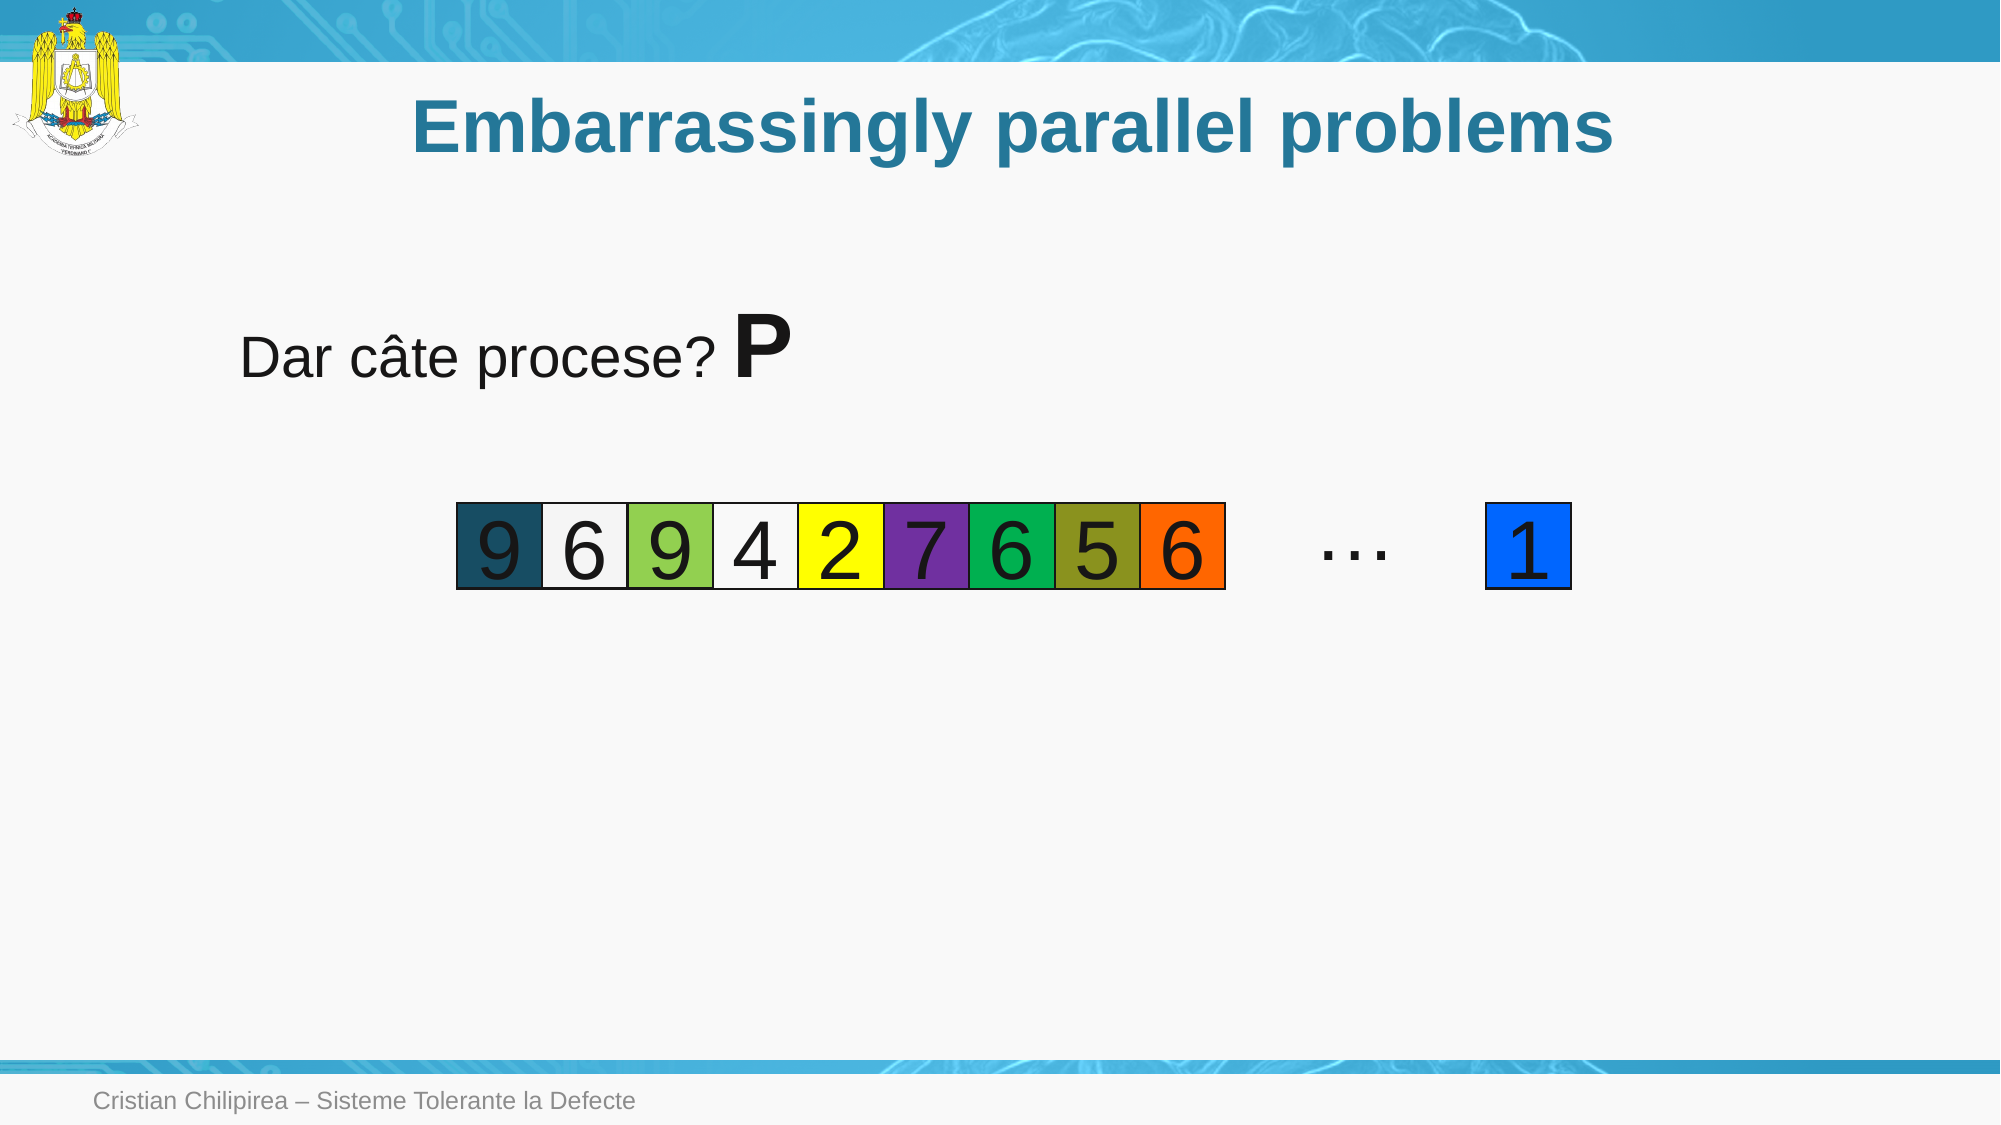

# Embarrassingly parallel problems
Dar câte procese? P
…
9
6
9
1
4
2
7
6
5
6
Cristian Chilipirea – Sisteme Tolerante la Defecte